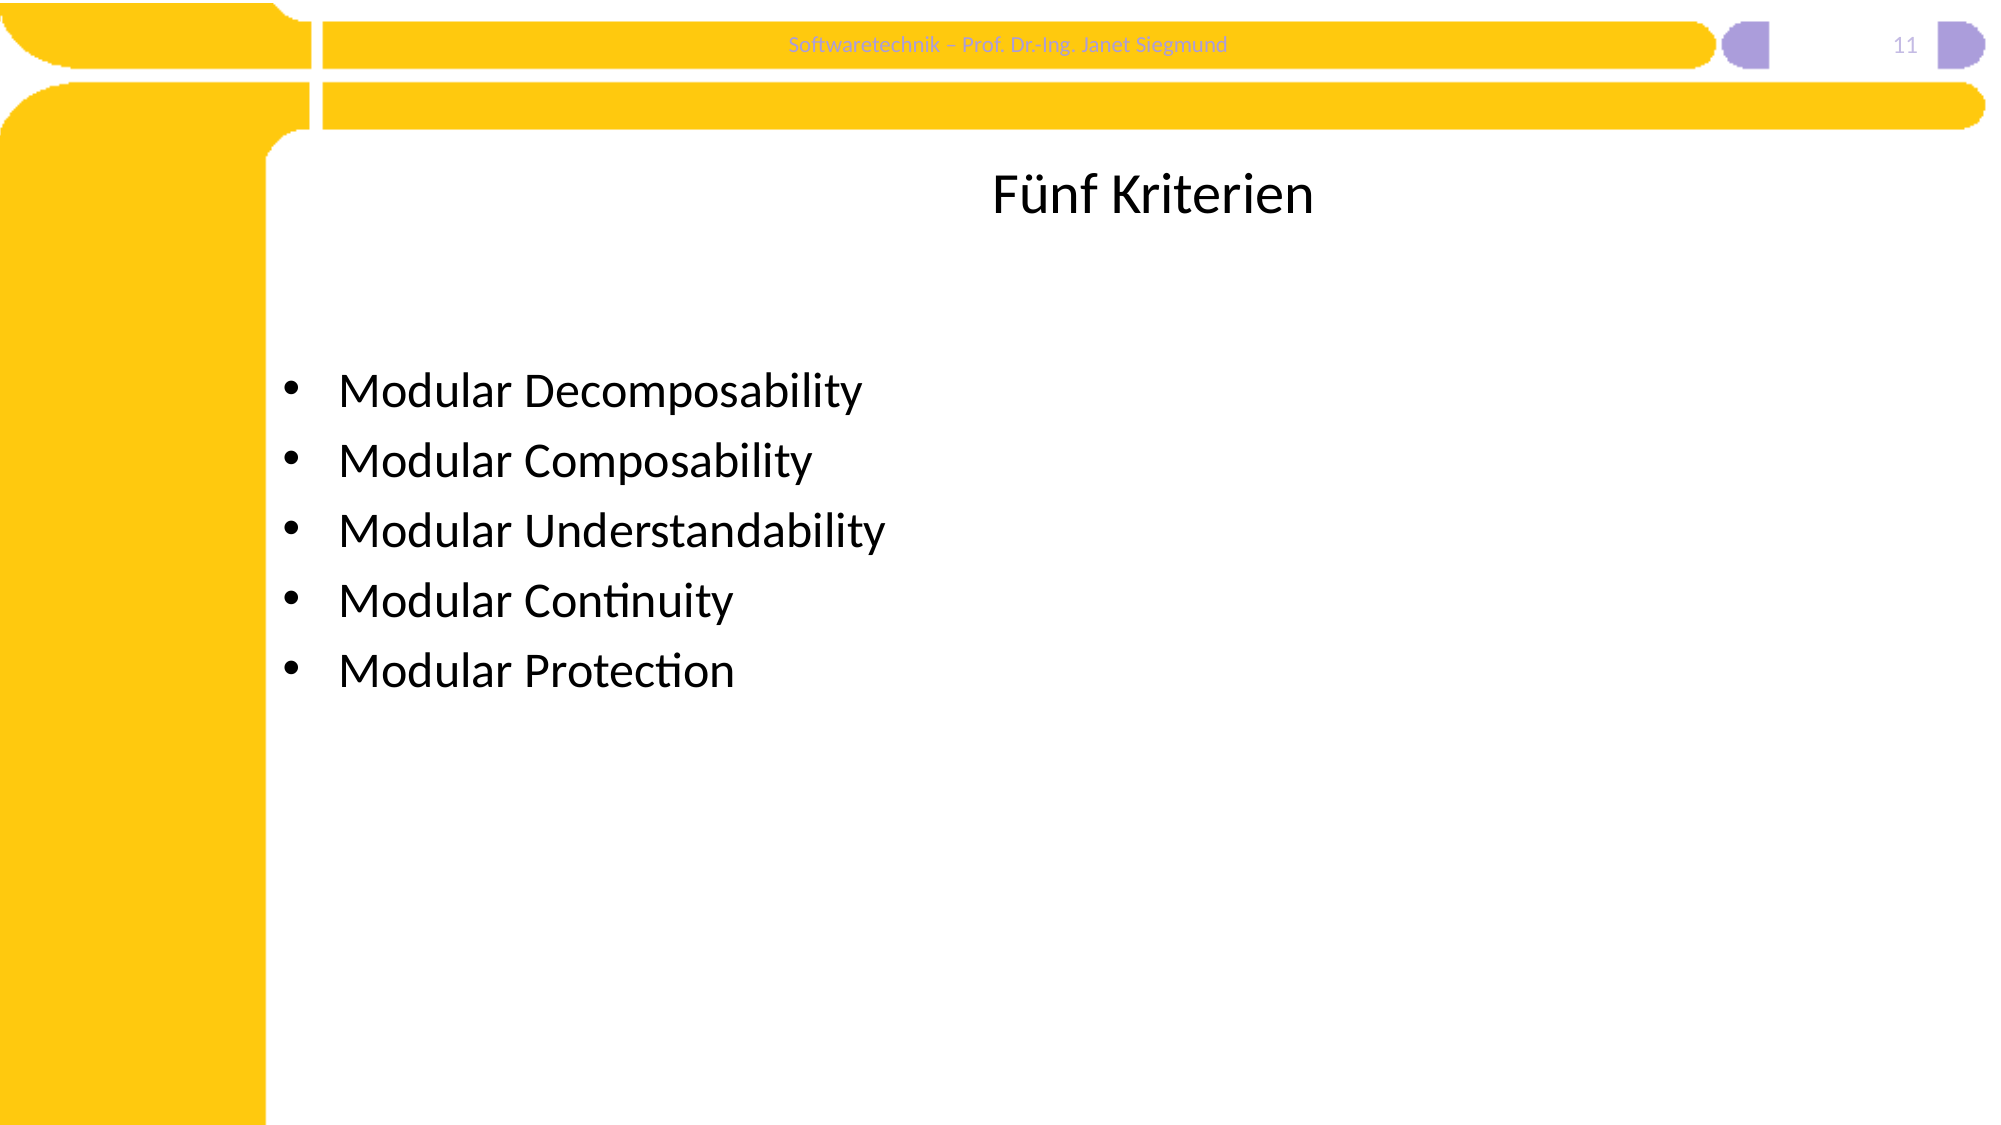

11
# Fünf Kriterien
Modular Decomposability
Modular Composability
Modular Understandability
Modular Continuity
Modular Protection